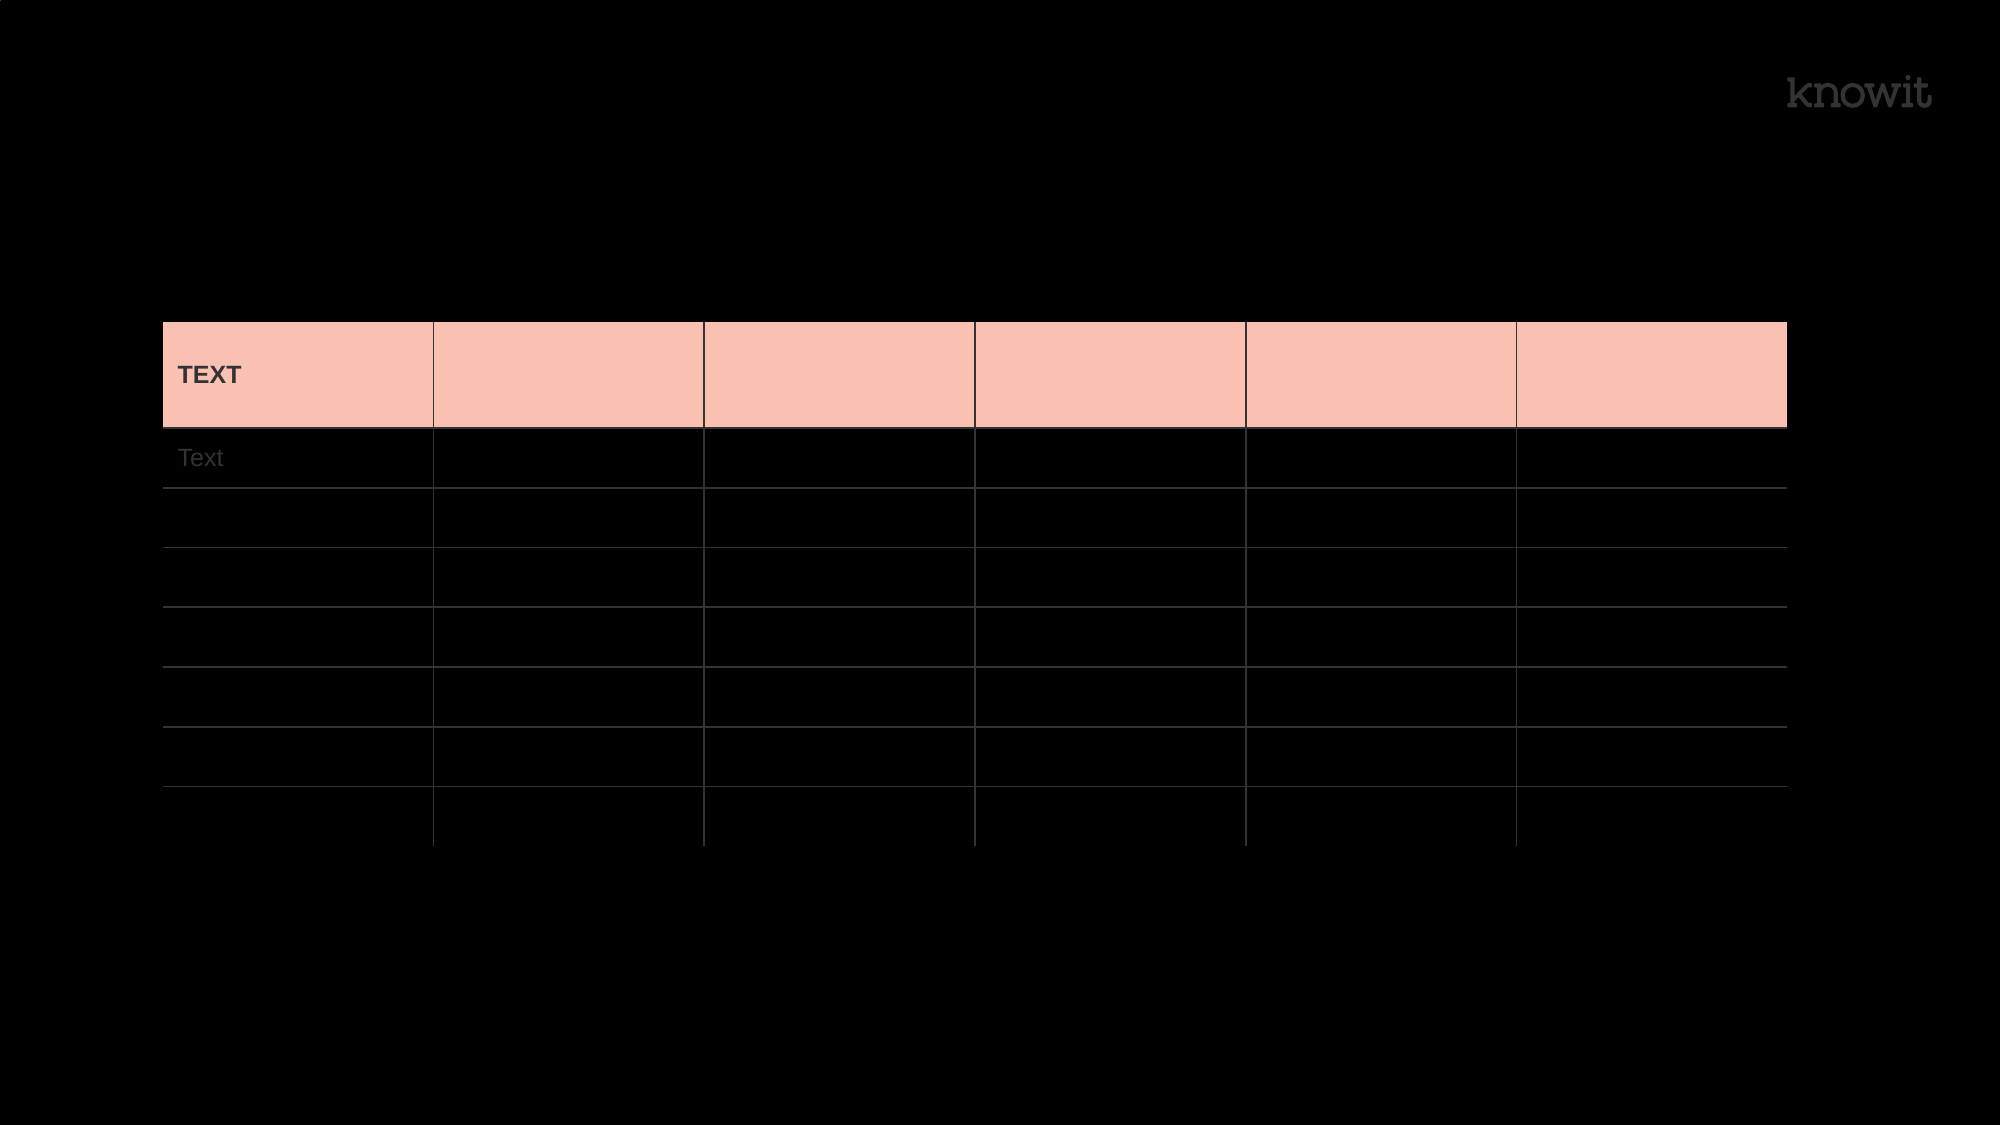

#
| TEXT |  |  |  |  |  |
| --- | --- | --- | --- | --- | --- |
| Text |  |  |  |  |  |
|  |  |  |  |  |  |
|  |  |  |  |  |  |
|  |  |  |  |  |  |
|  |  |  |  |  |  |
|  |  |  |  |  |  |
|  |  |  |  |  |  |